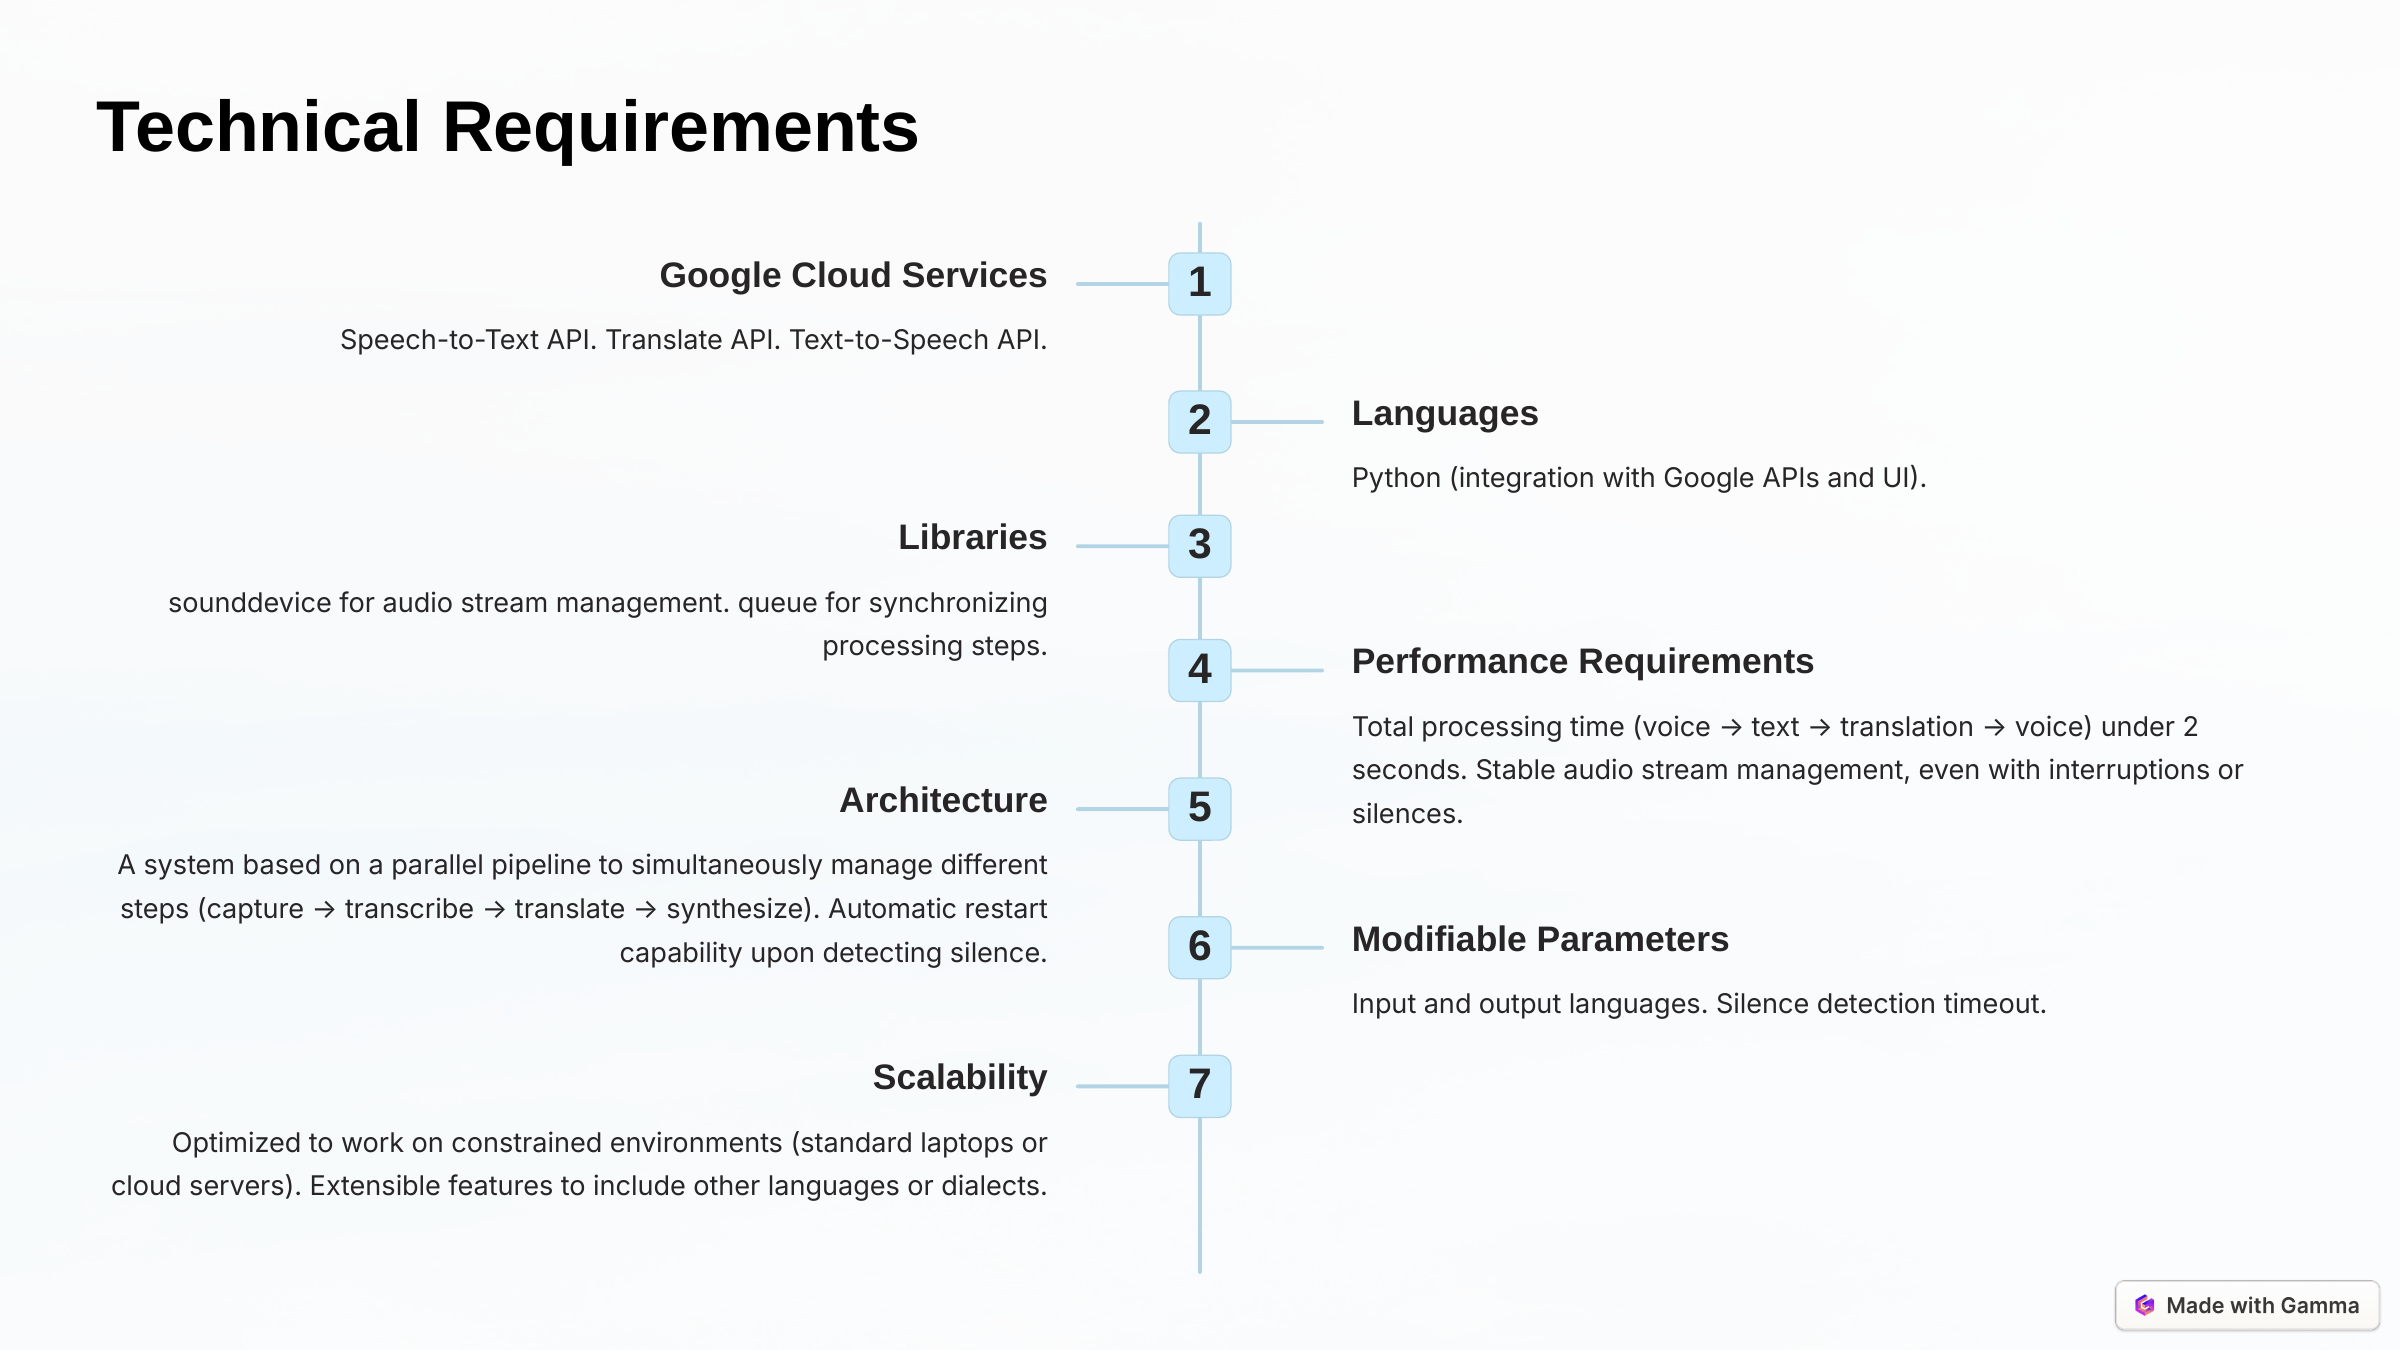

Technical Requirements

Google Cloud Services

1

Speech-to-Text API. Translate API. Text-to-Speech API.
Languages

2

Python (integration with Google APIs and UI).
Libraries

3

sounddevice for audio stream management. queue for synchronizing processing steps.
Performance Requirements

4

Total processing time (voice → text → translation → voice) under 2 seconds. Stable audio stream management, even with interruptions or silences.
Architecture

5

A system based on a parallel pipeline to simultaneously manage different steps (capture → transcribe → translate → synthesize). Automatic restart capability upon detecting silence.
Modifiable Parameters

6

Input and output languages. Silence detection timeout.
Scalability

7

Optimized to work on constrained environments (standard laptops or cloud servers). Extensible features to include other languages or dialects.